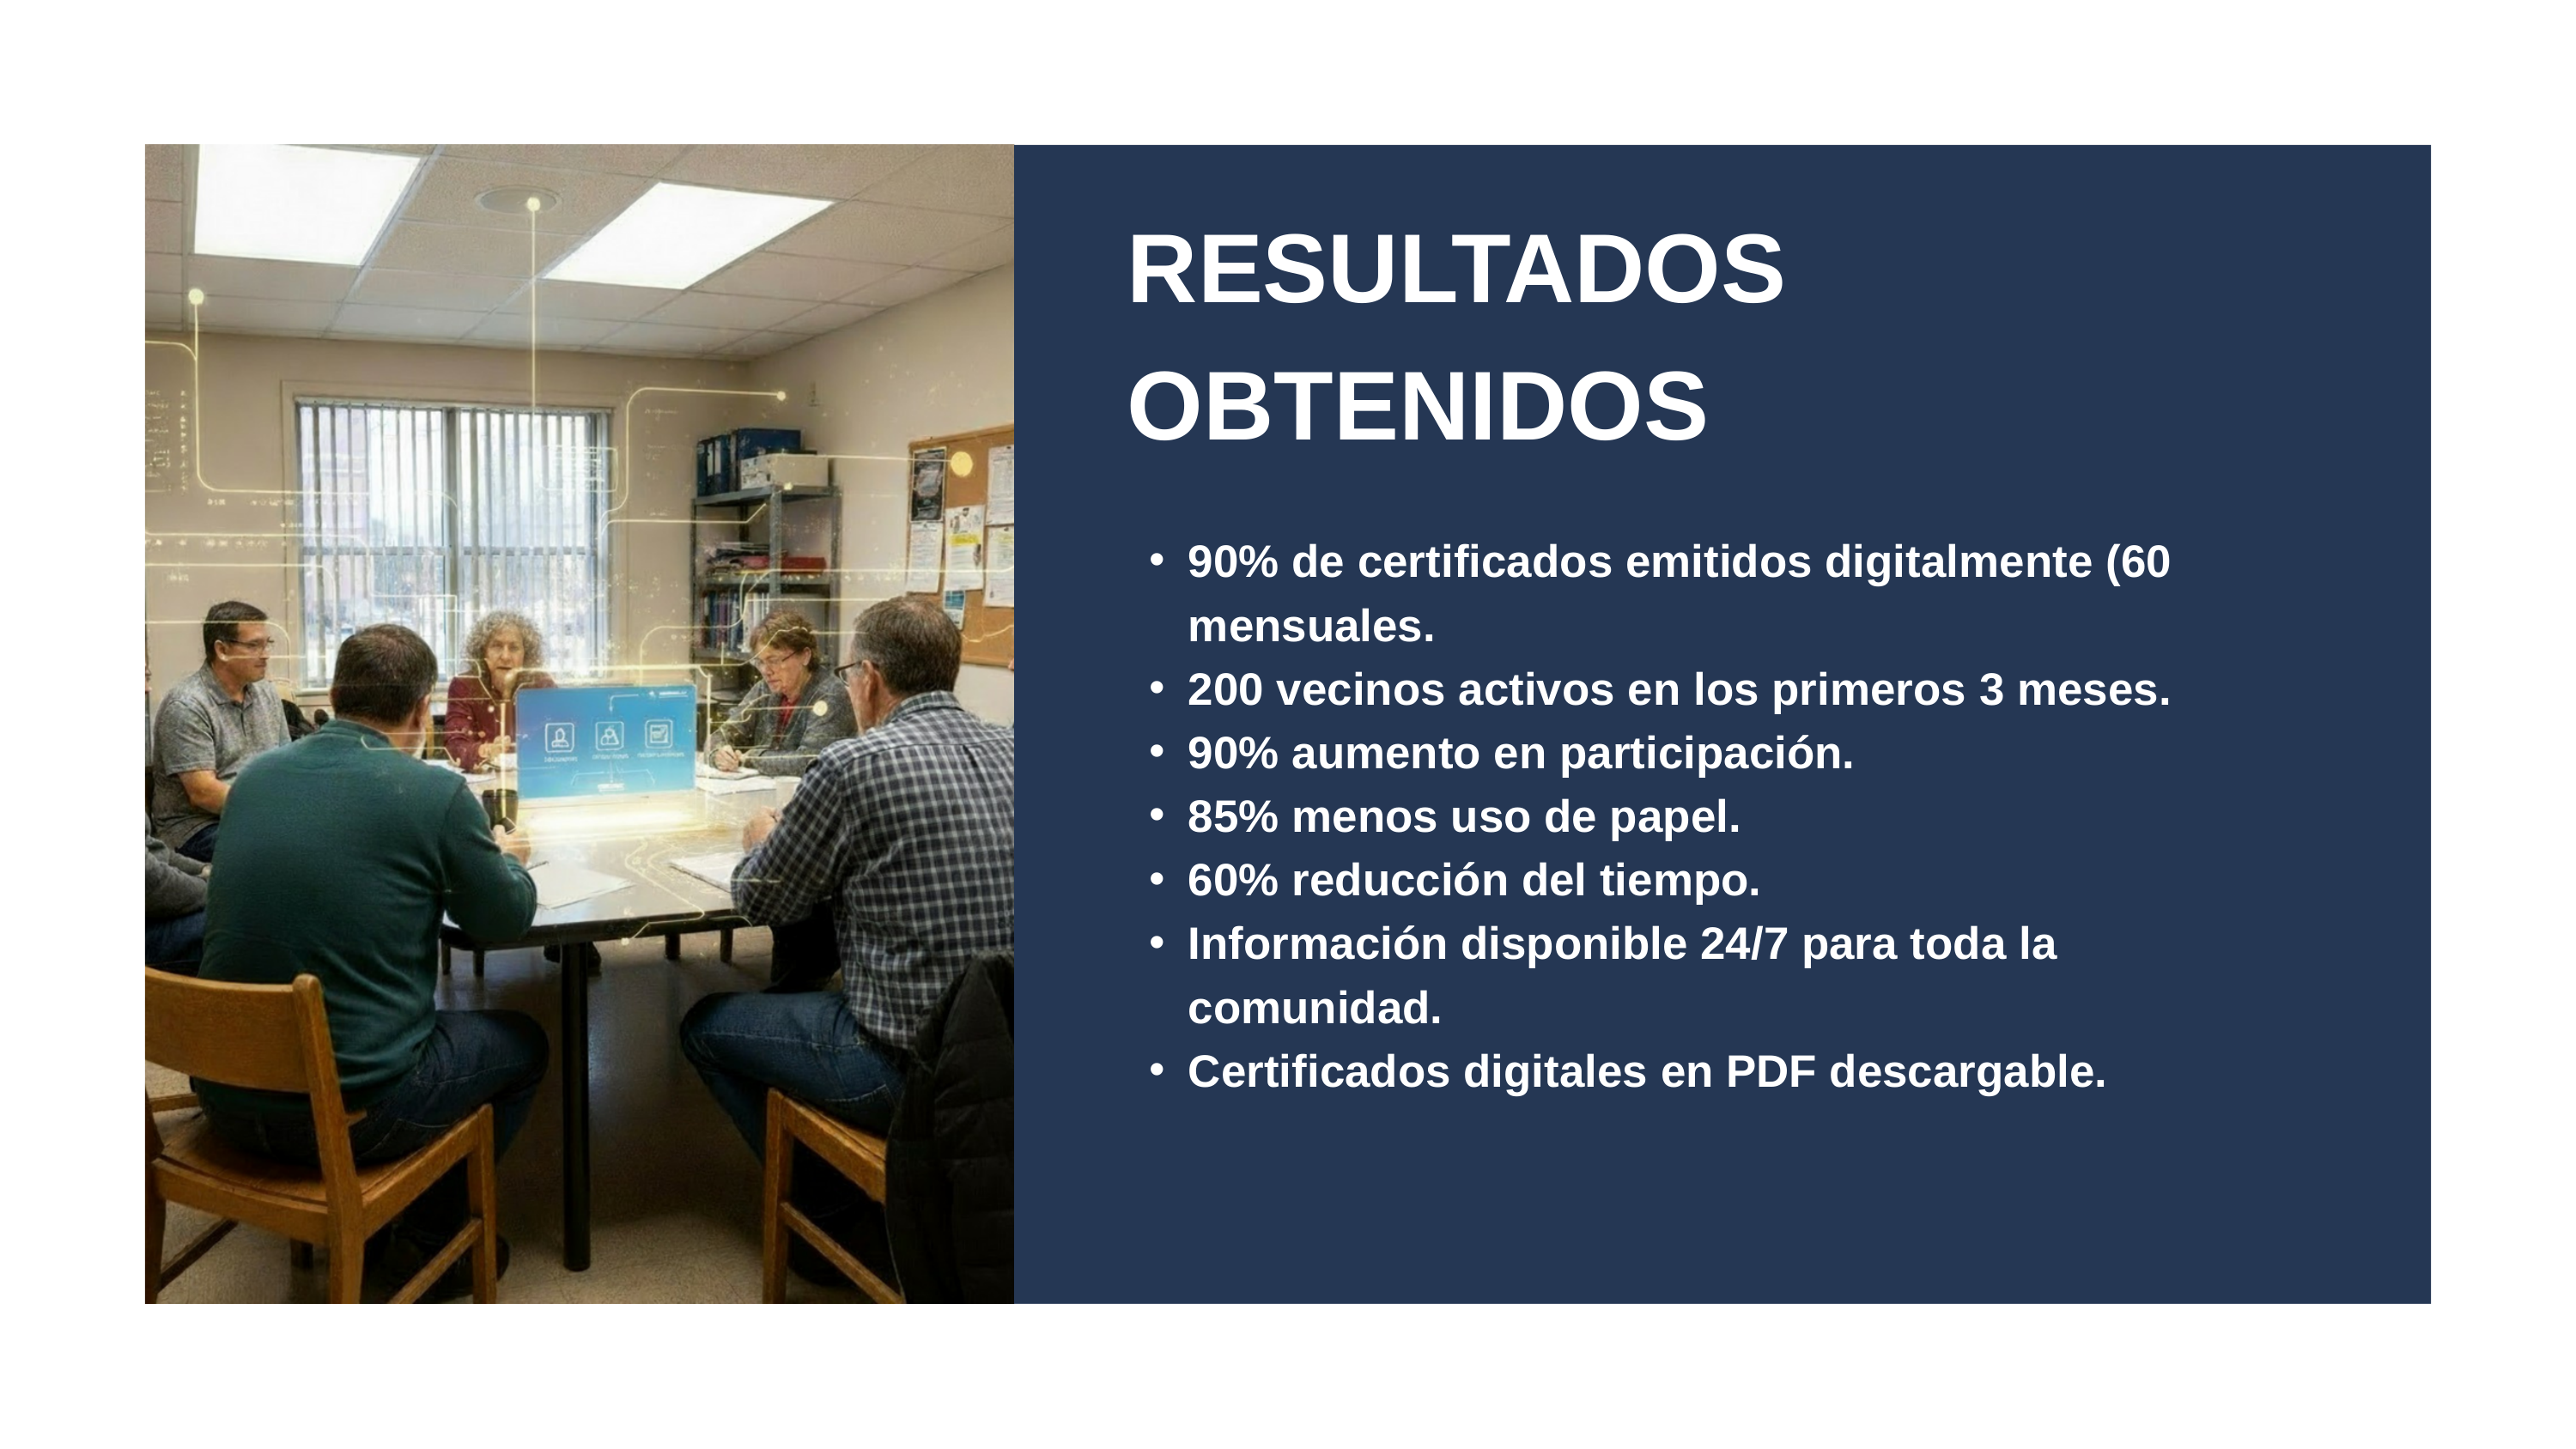

RESULTADOS OBTENIDOS
90% de certificados emitidos digitalmente (60 mensuales.
200 vecinos activos en los primeros 3 meses.
90% aumento en participación.
85% menos uso de papel.
60% reducción del tiempo.
Información disponible 24/7 para toda la comunidad.
Certificados digitales en PDF descargable.